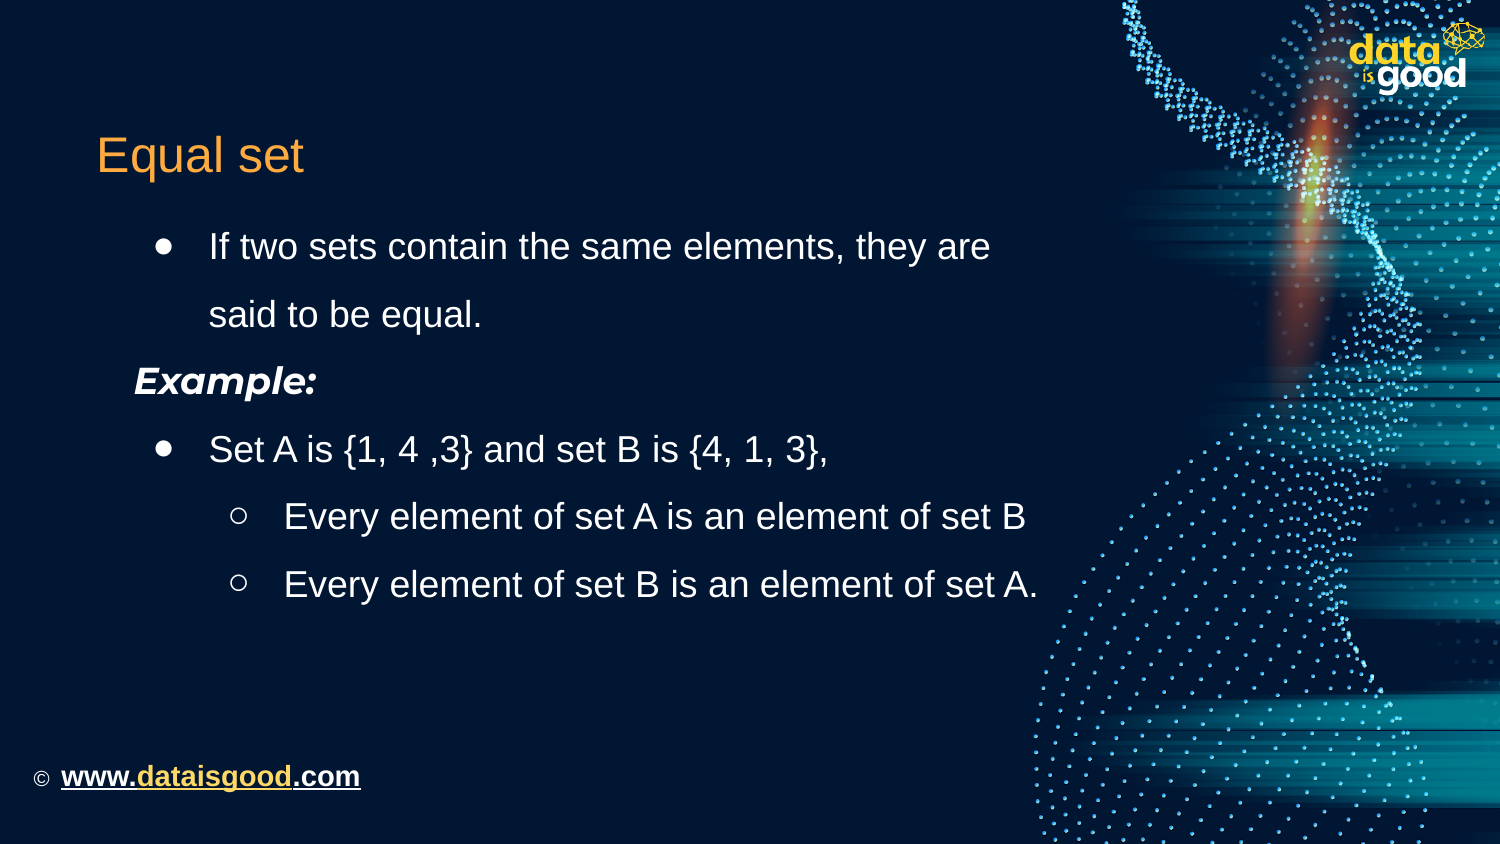

# Equal set
If two sets contain the same elements, they are said to be equal.
Example:
Set A is {1, 4 ,3} and set B is {4, 1, 3},
Every element of set A is an element of set B
Every element of set B is an element of set A.